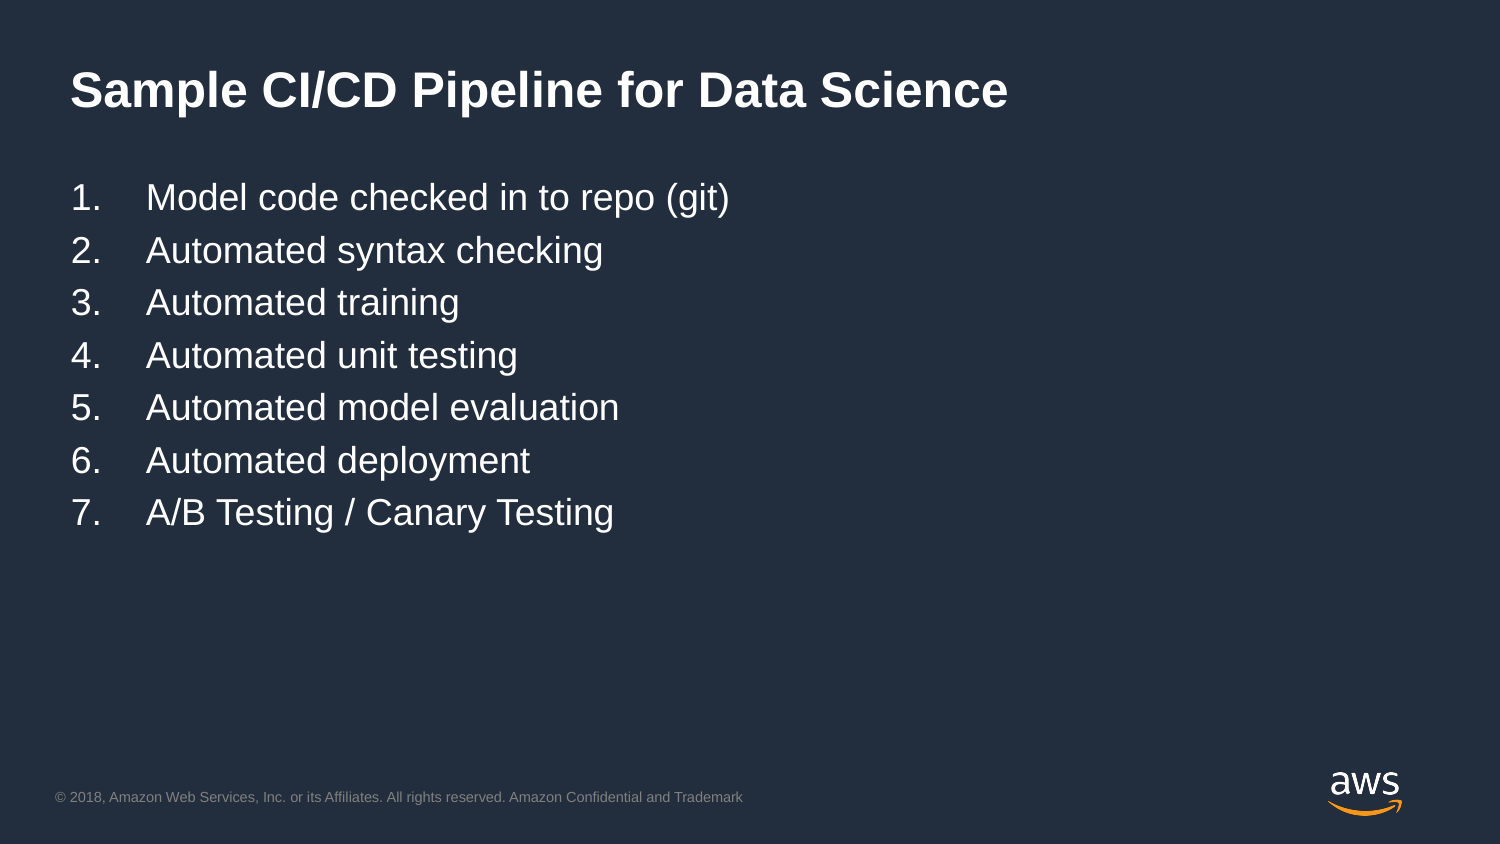

# Sample CI/CD Pipeline for Data Science
Model code checked in to repo (git)
Automated syntax checking
Automated training
Automated unit testing
Automated model evaluation
Automated deployment
A/B Testing / Canary Testing